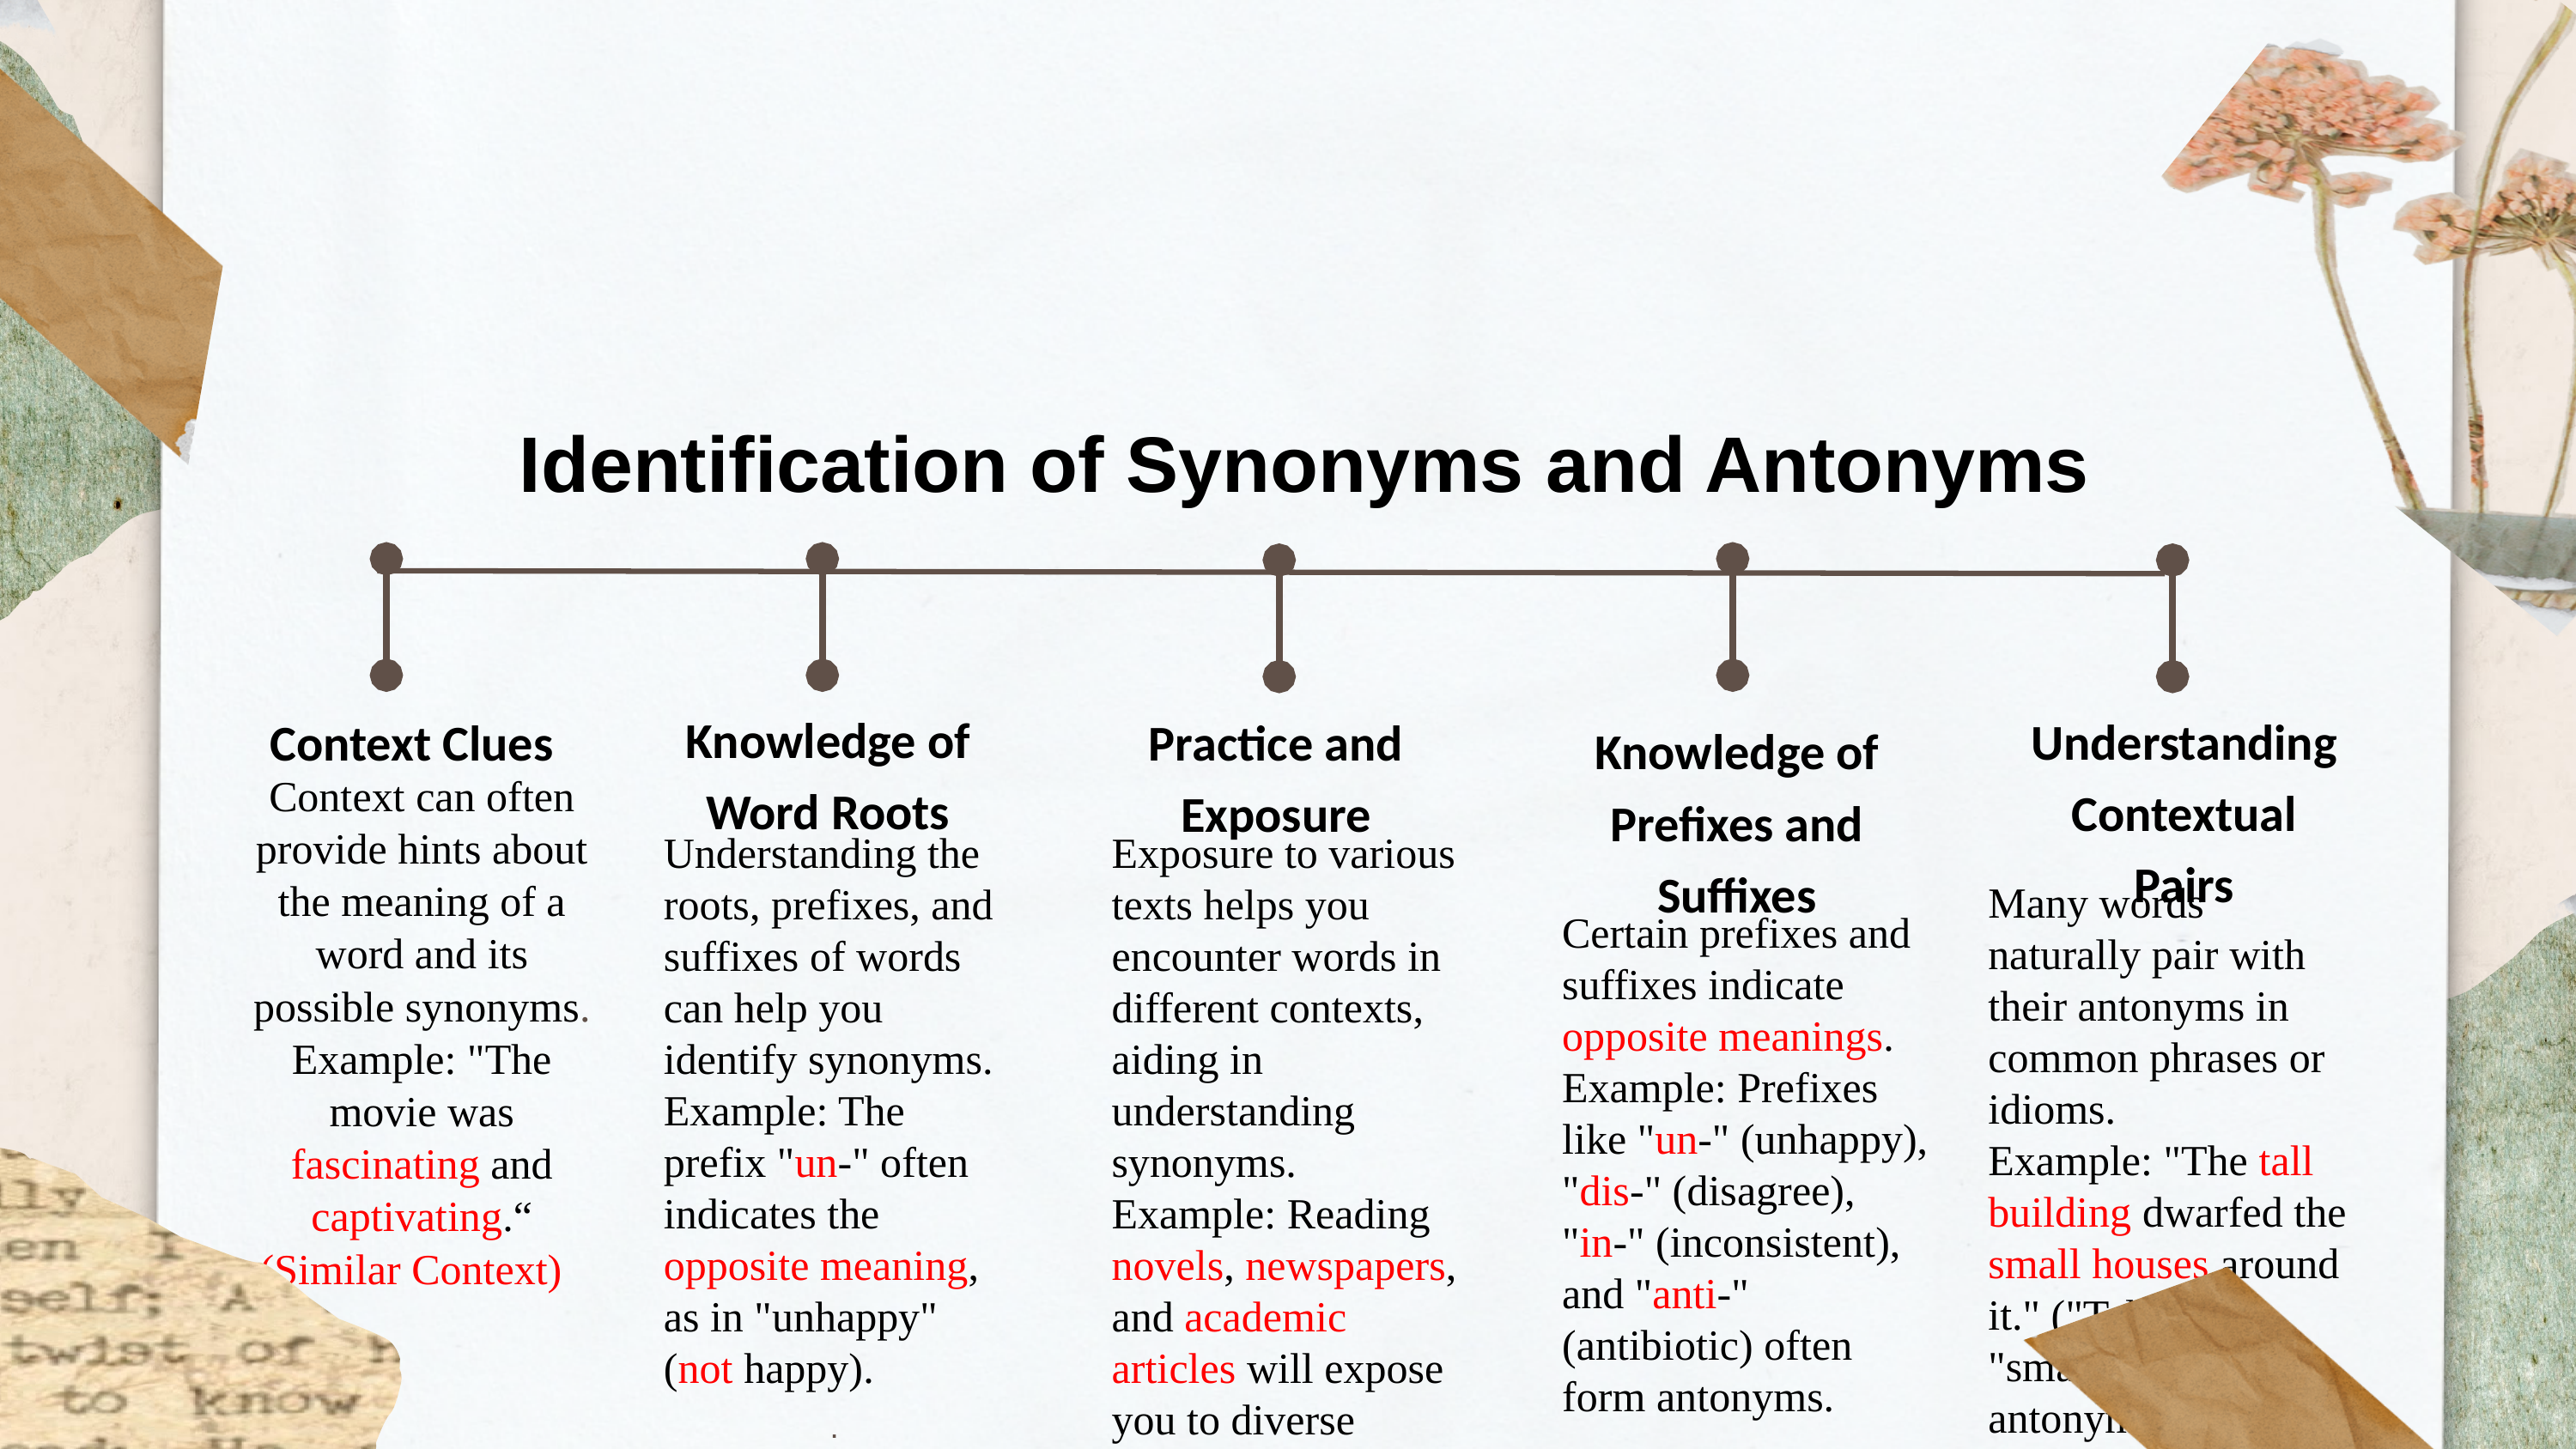

Identification of Synonyms and Antonyms

Knowledge of Word Roots
Understanding Contextual Pairs
Context Clues
Practice and Exposure
Knowledge of Prefixes and Suffixes
Context can often provide hints about the meaning of a word and its possible synonyms.
Example: "The movie was fascinating and captivating.“
(Similar Context)
Understanding the roots, prefixes, and suffixes of words can help you identify synonyms.
Example: The prefix "un-" often indicates the opposite meaning, as in "unhappy" (not happy).
.
Exposure to various texts helps you encounter words in different contexts, aiding in understanding synonyms.
Example: Reading novels, newspapers, and academic articles will expose you to diverse vocabulary.
.
Many words naturally pair with their antonyms in common phrases or idioms.
Example: "The tall building dwarfed the small houses around it." ("Tall" and "small" are antonyms.)

Certain prefixes and suffixes indicate opposite meanings.
Example: Prefixes like "un-" (unhappy), "dis-" (disagree), "in-" (inconsistent), and "anti-" (antibiotic) often form antonyms.